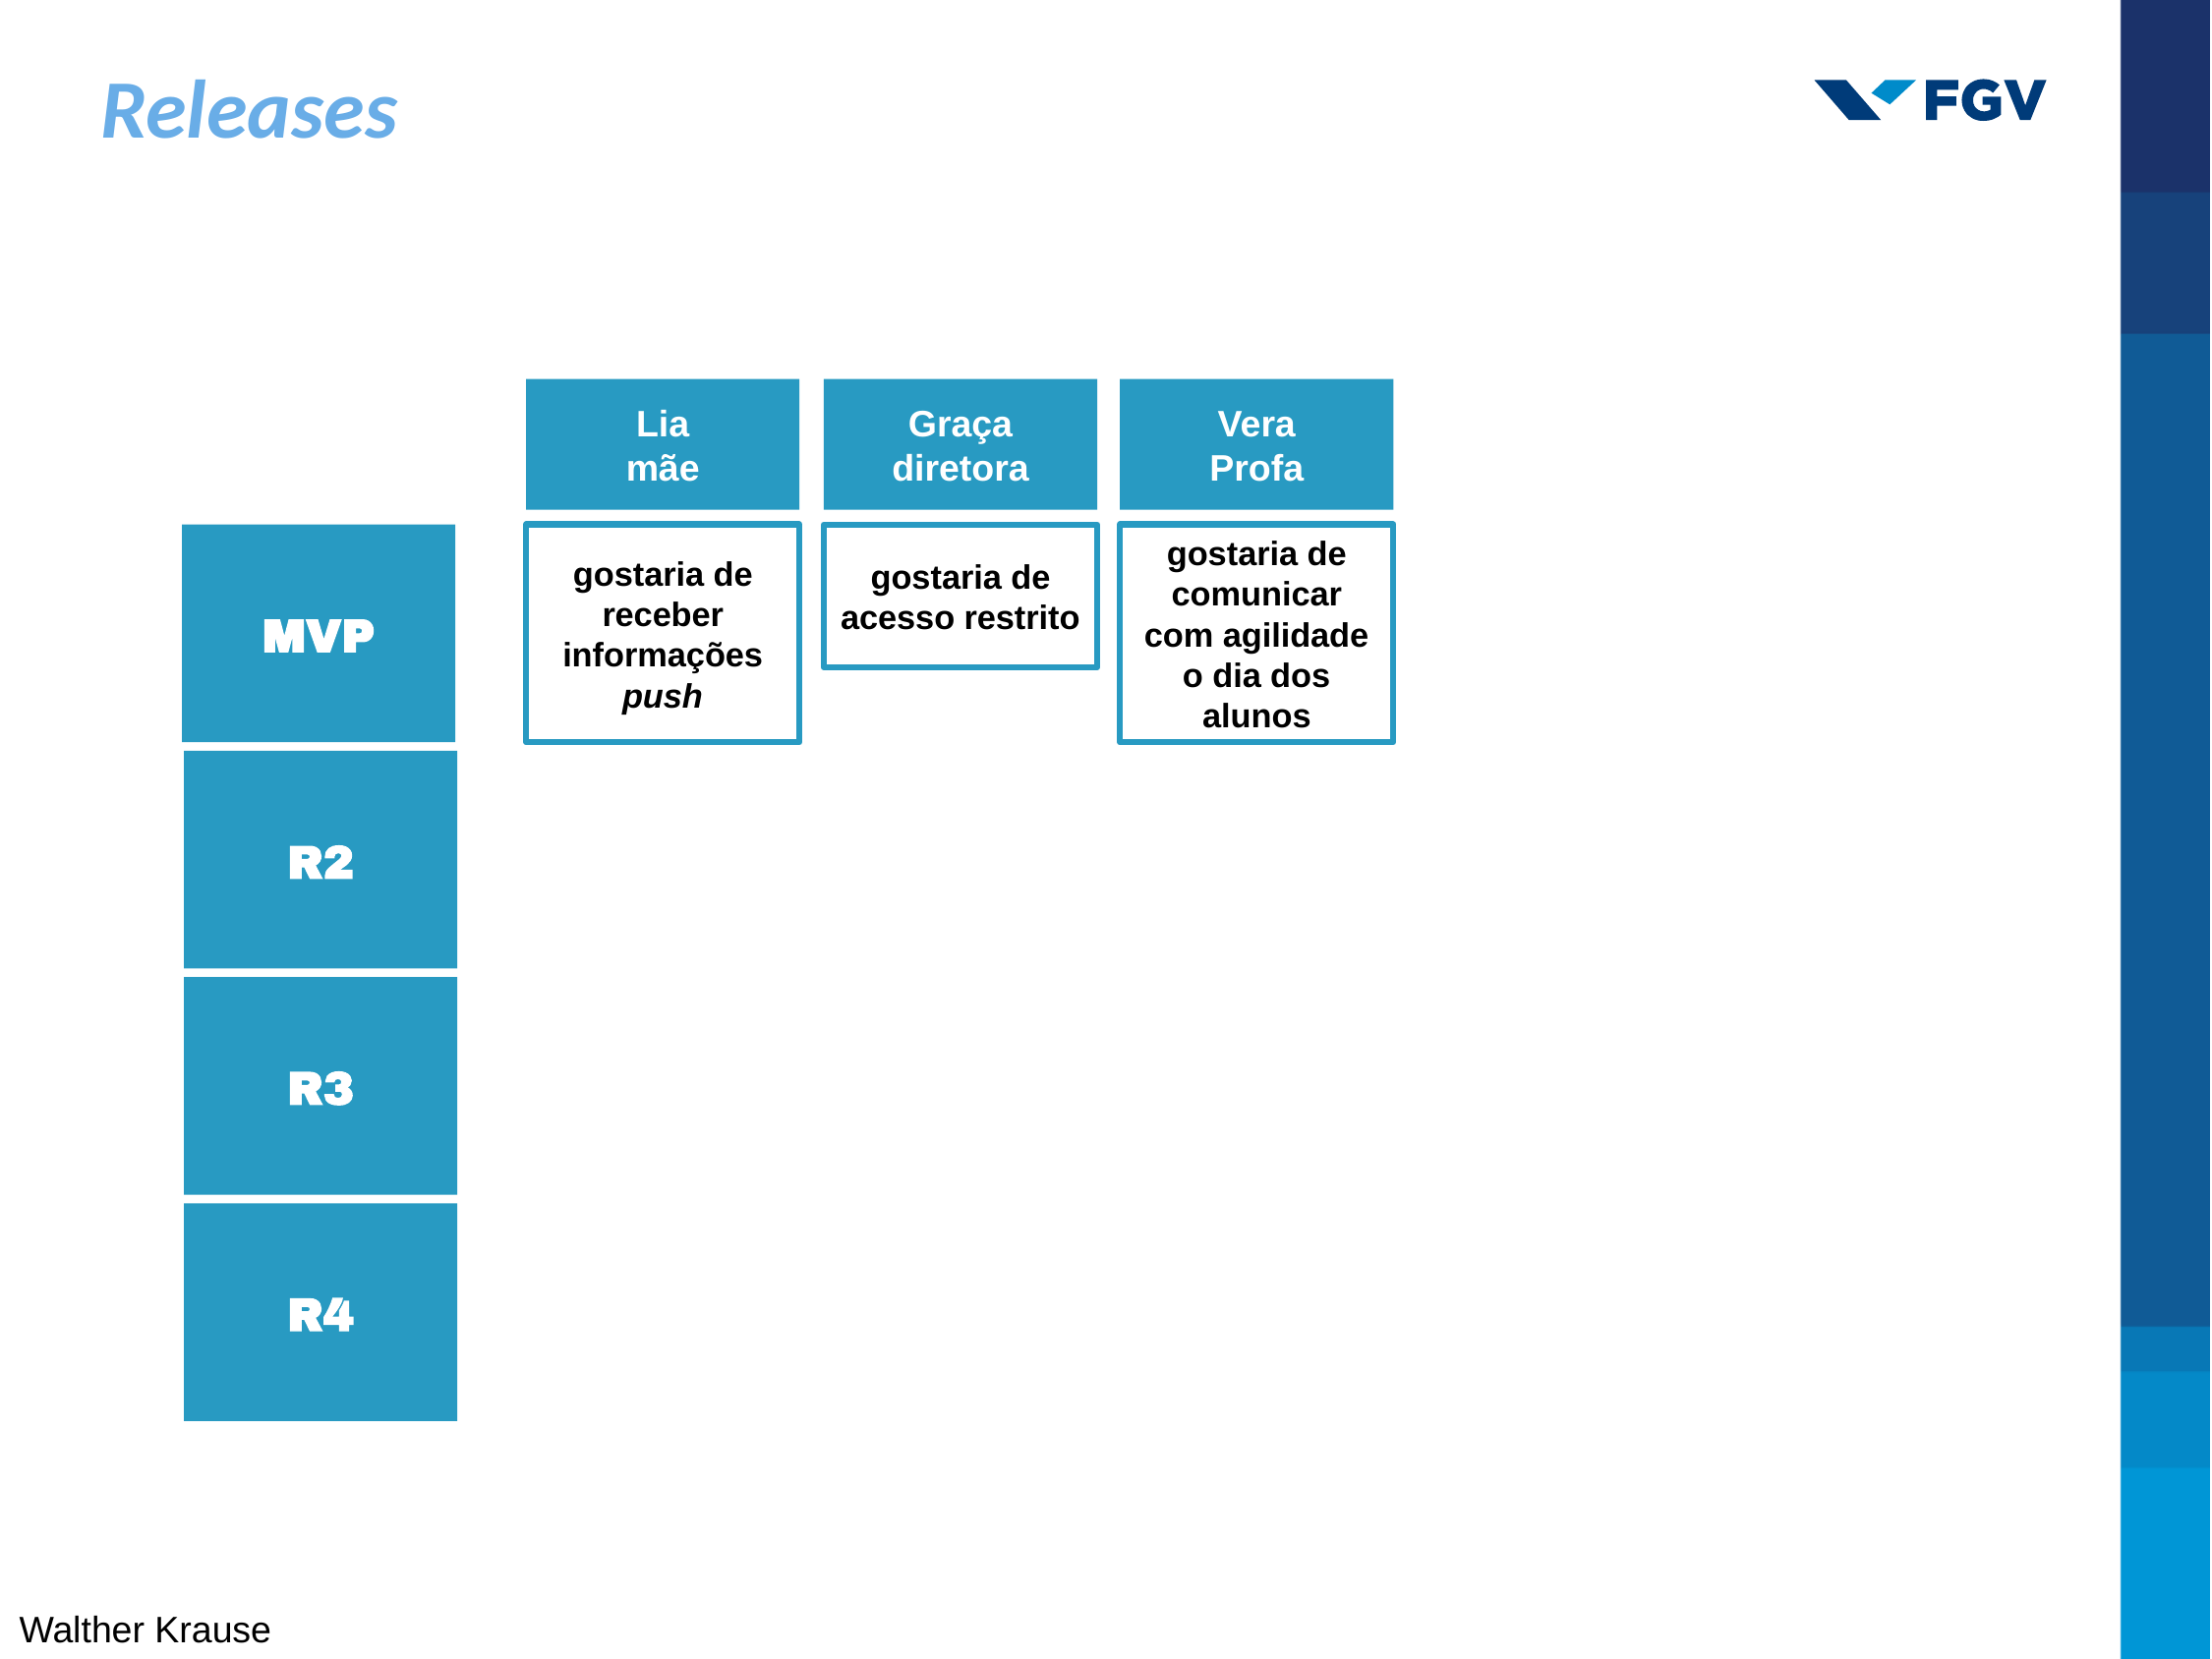

Releases
Lia
mãe
Graça
diretora
Vera
Profa
MVP
gostaria de receber informações push
gostaria de acesso restrito
gostaria de comunicar com agilidade o dia dos alunos
R2
R3
R4